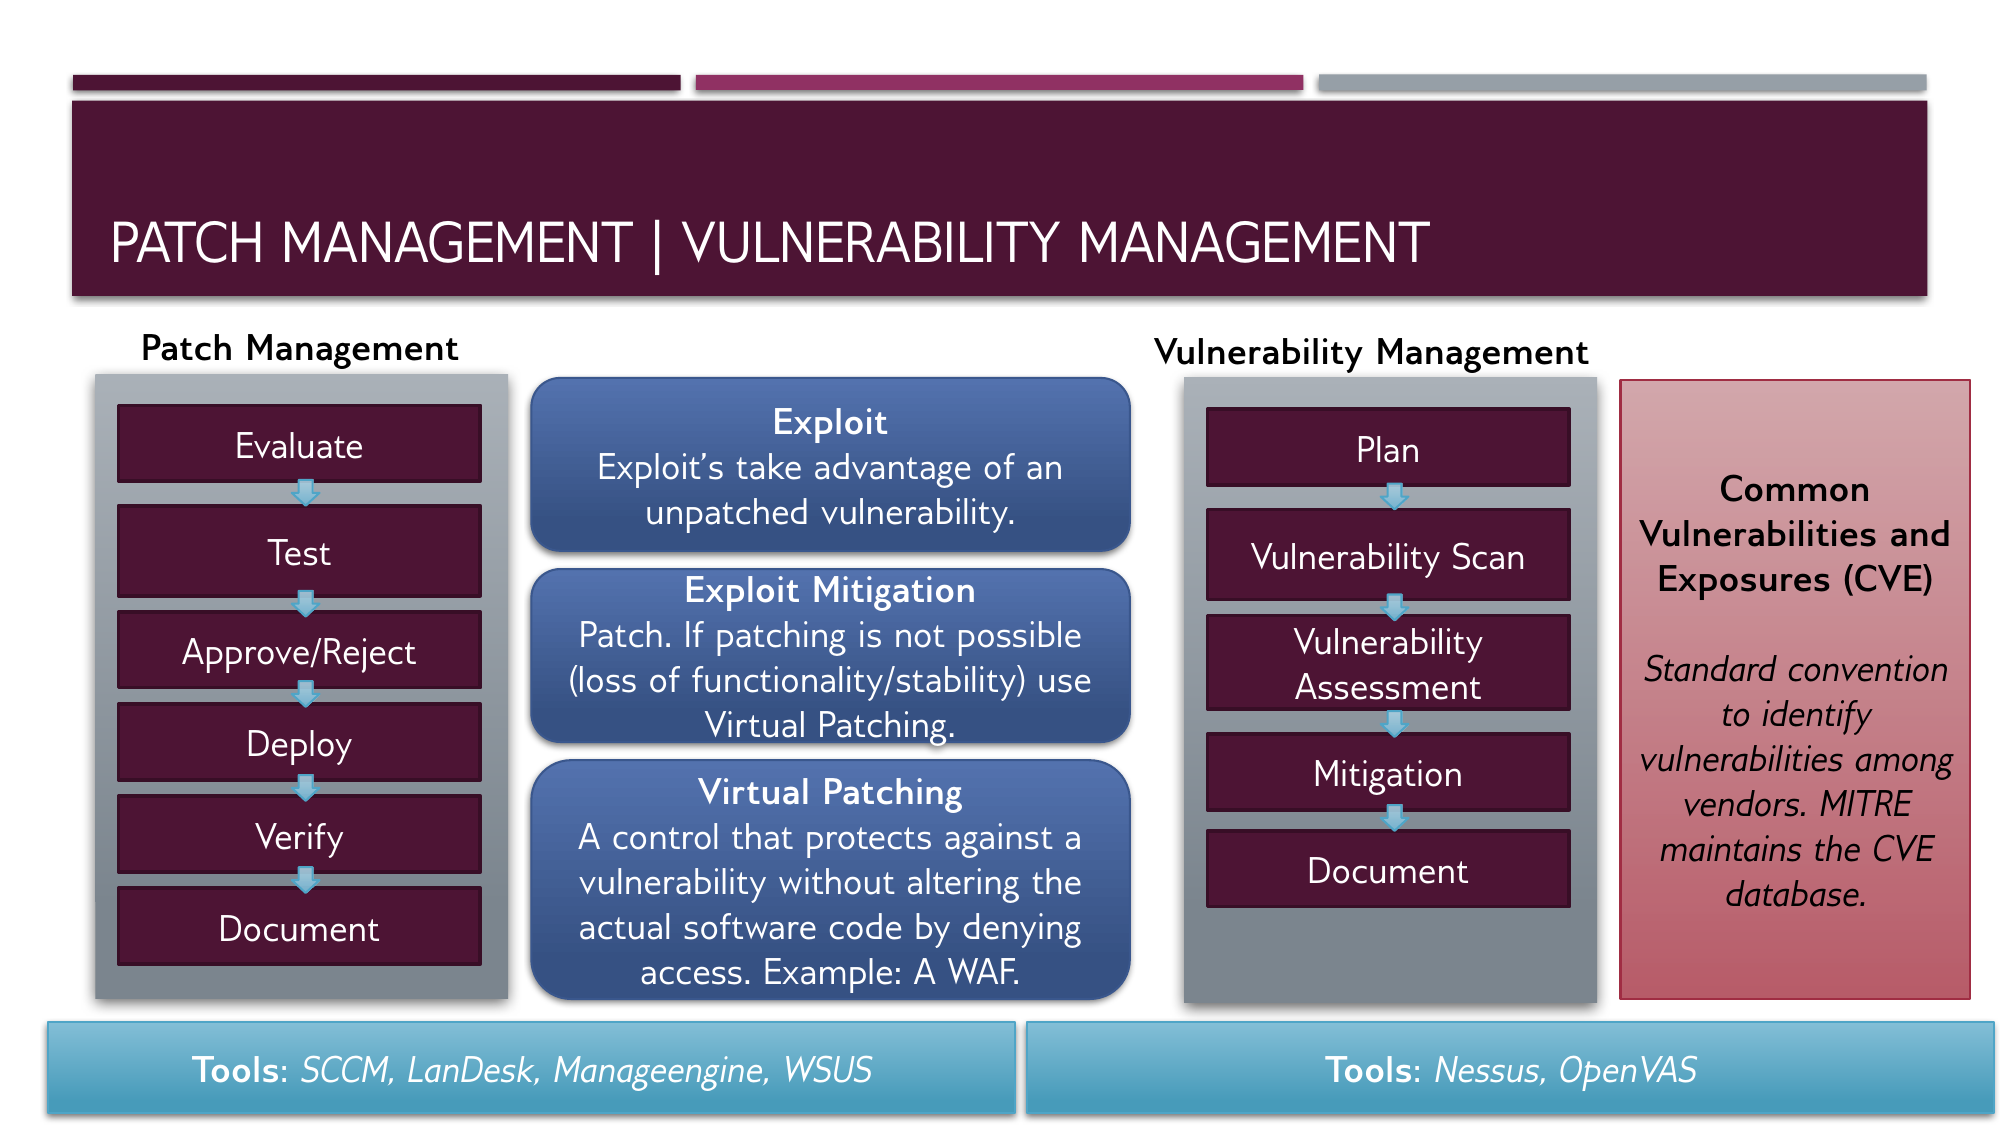

# Patch management | Vulnerability management
Patch Management
Vulnerability Management

Exploit
Exploit’s take advantage of an unpatched vulnerability.

Common Vulnerabilities and Exposures (CVE)

Standard convention to identify vulnerabilities among vendors. MITRE maintains the CVE database.
Evaluate
Plan

Test
Vulnerability Scan
Exploit Mitigation
Patch. If patching is not possible (loss of functionality/stability) use Virtual Patching.

Approve/Reject
Vulnerability Assessment

Deploy

Mitigation
Virtual Patching
A control that protects against a vulnerability without altering the actual software code by denying access. Example: A WAF.

Verify

Document

Document
Tools: SCCM, LanDesk, Manageengine, WSUS
Tools: Nessus, OpenVAS